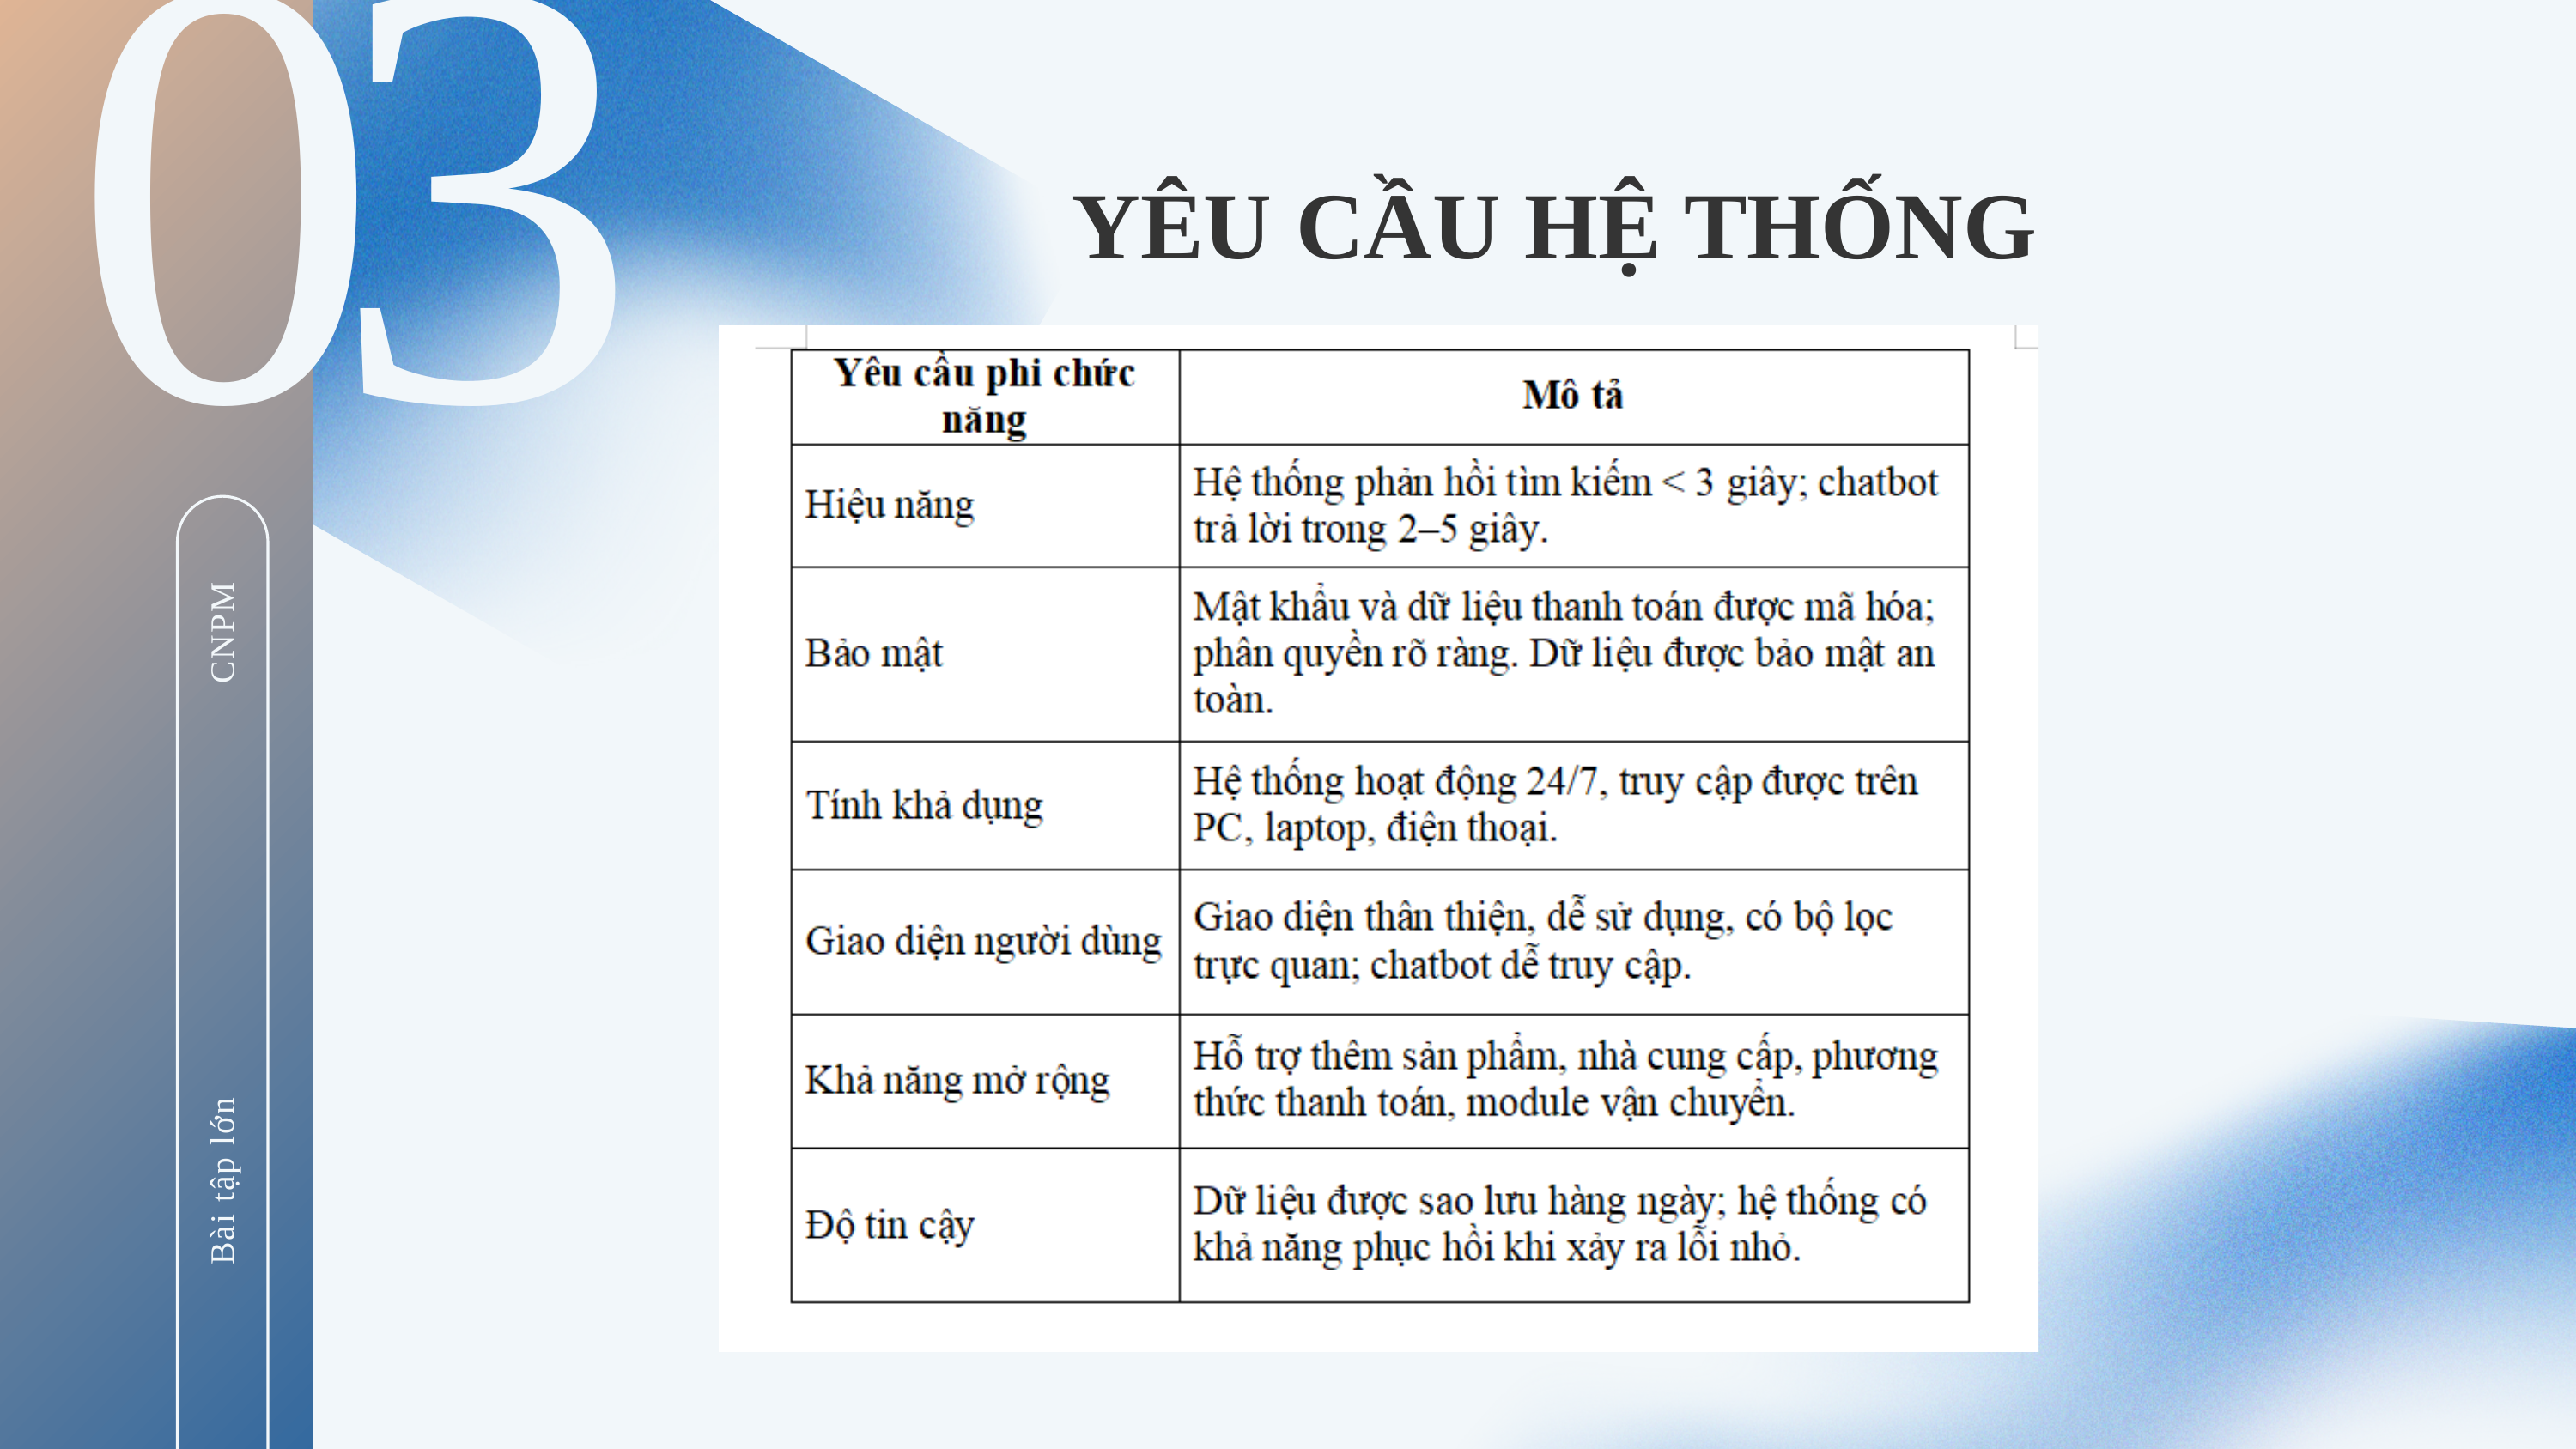

03

YÊU CẦU HỆ THỐNG

CNPM

Bài tập lớn